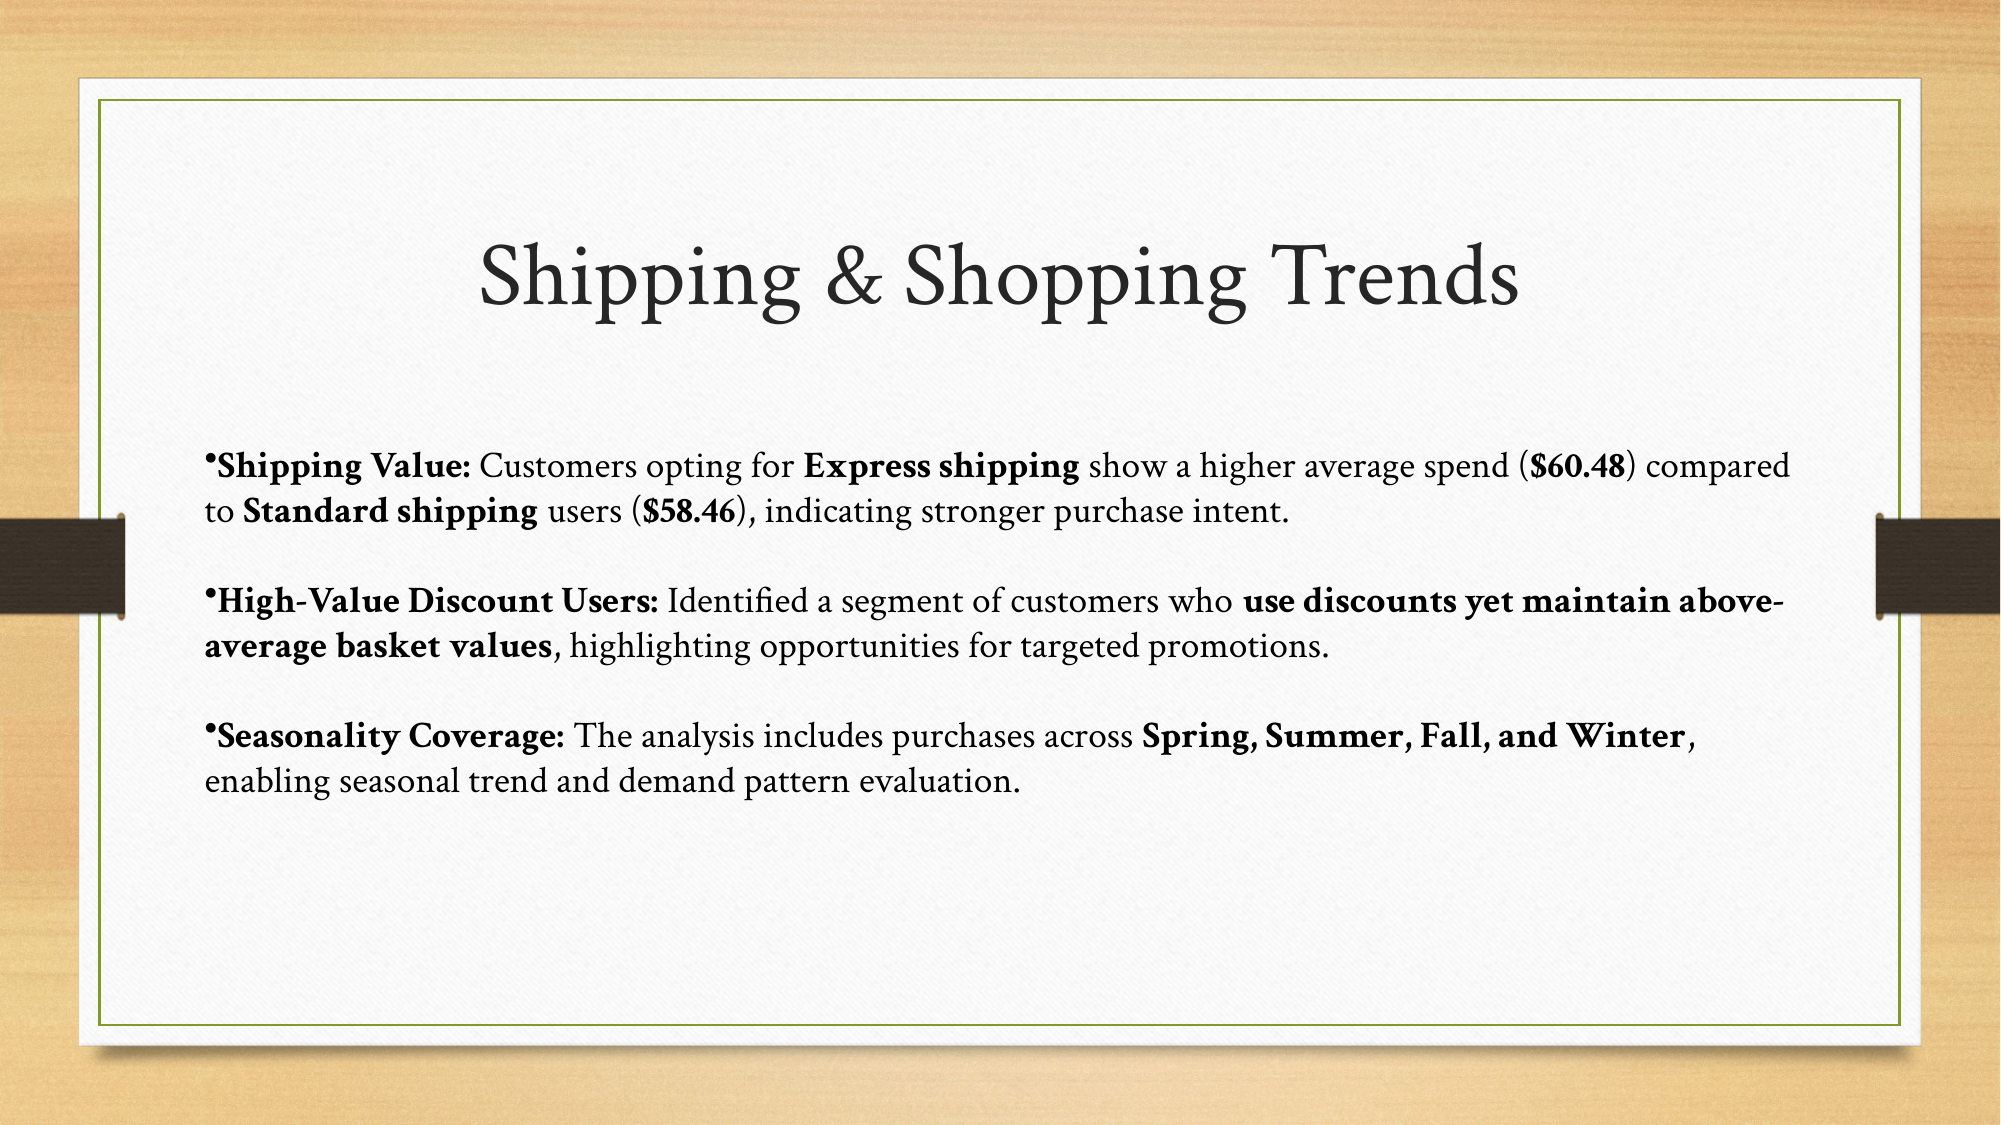

# Shipping & Shopping Trends
Shipping Value: Customers opting for Express shipping show a higher average spend ($60.48) compared to Standard shipping users ($58.46), indicating stronger purchase intent.

High-Value Discount Users: Identified a segment of customers who use discounts yet maintain above-average basket values, highlighting opportunities for targeted promotions.

Seasonality Coverage: The analysis includes purchases across Spring, Summer, Fall, and Winter, enabling seasonal trend and demand pattern evaluation.